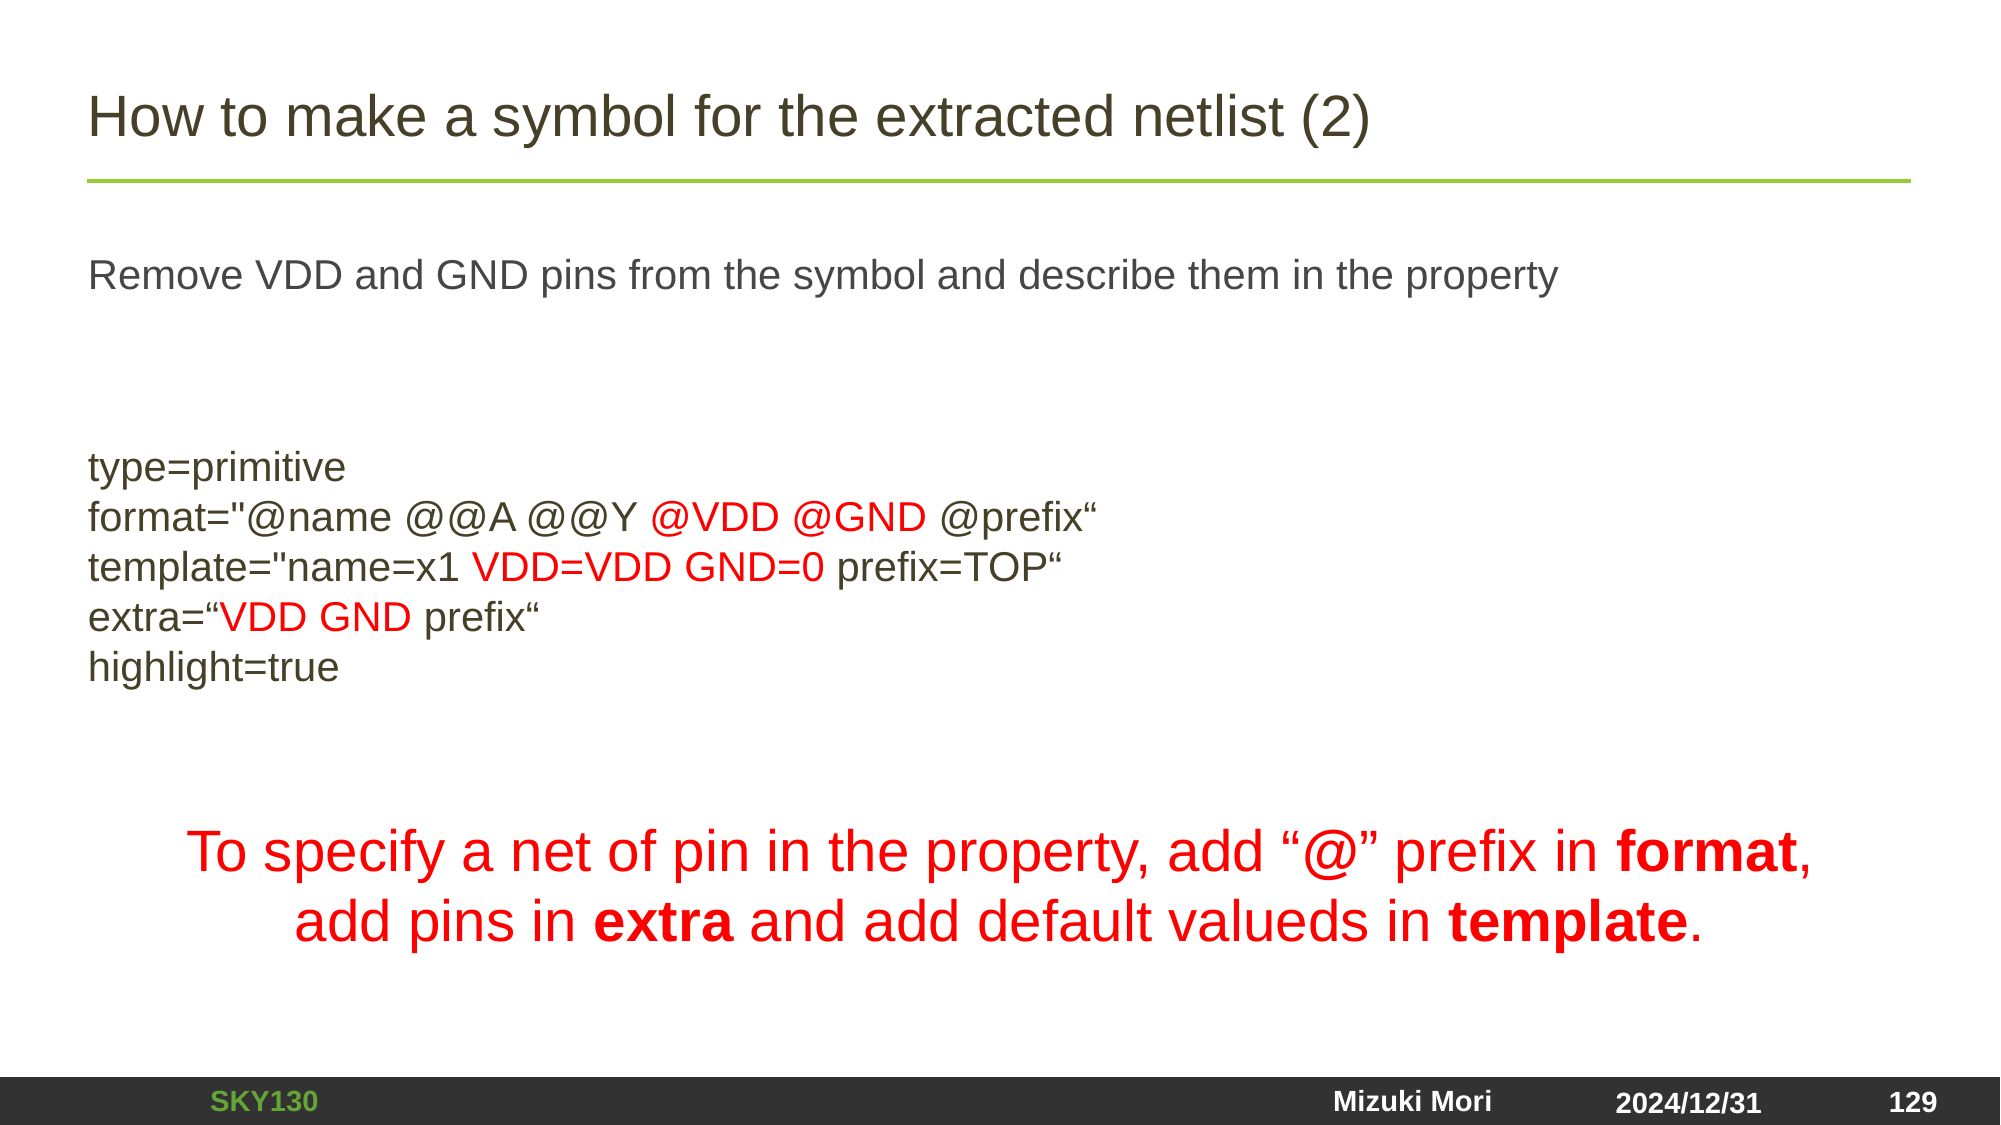

# How to make a symbol for the extracted netlist (2)
Remove VDD and GND pins from the symbol and describe them in the property

type=primitive
format="@name @@A @@Y @VDD @GND @prefix“
template="name=x1 VDD=VDD GND=0 prefix=TOP“
extra=“VDD GND prefix“
highlight=true
To specify a net of pin in the property, add “@” prefix in format,
add pins in extra and add default valueds in template.
129
2024/12/31